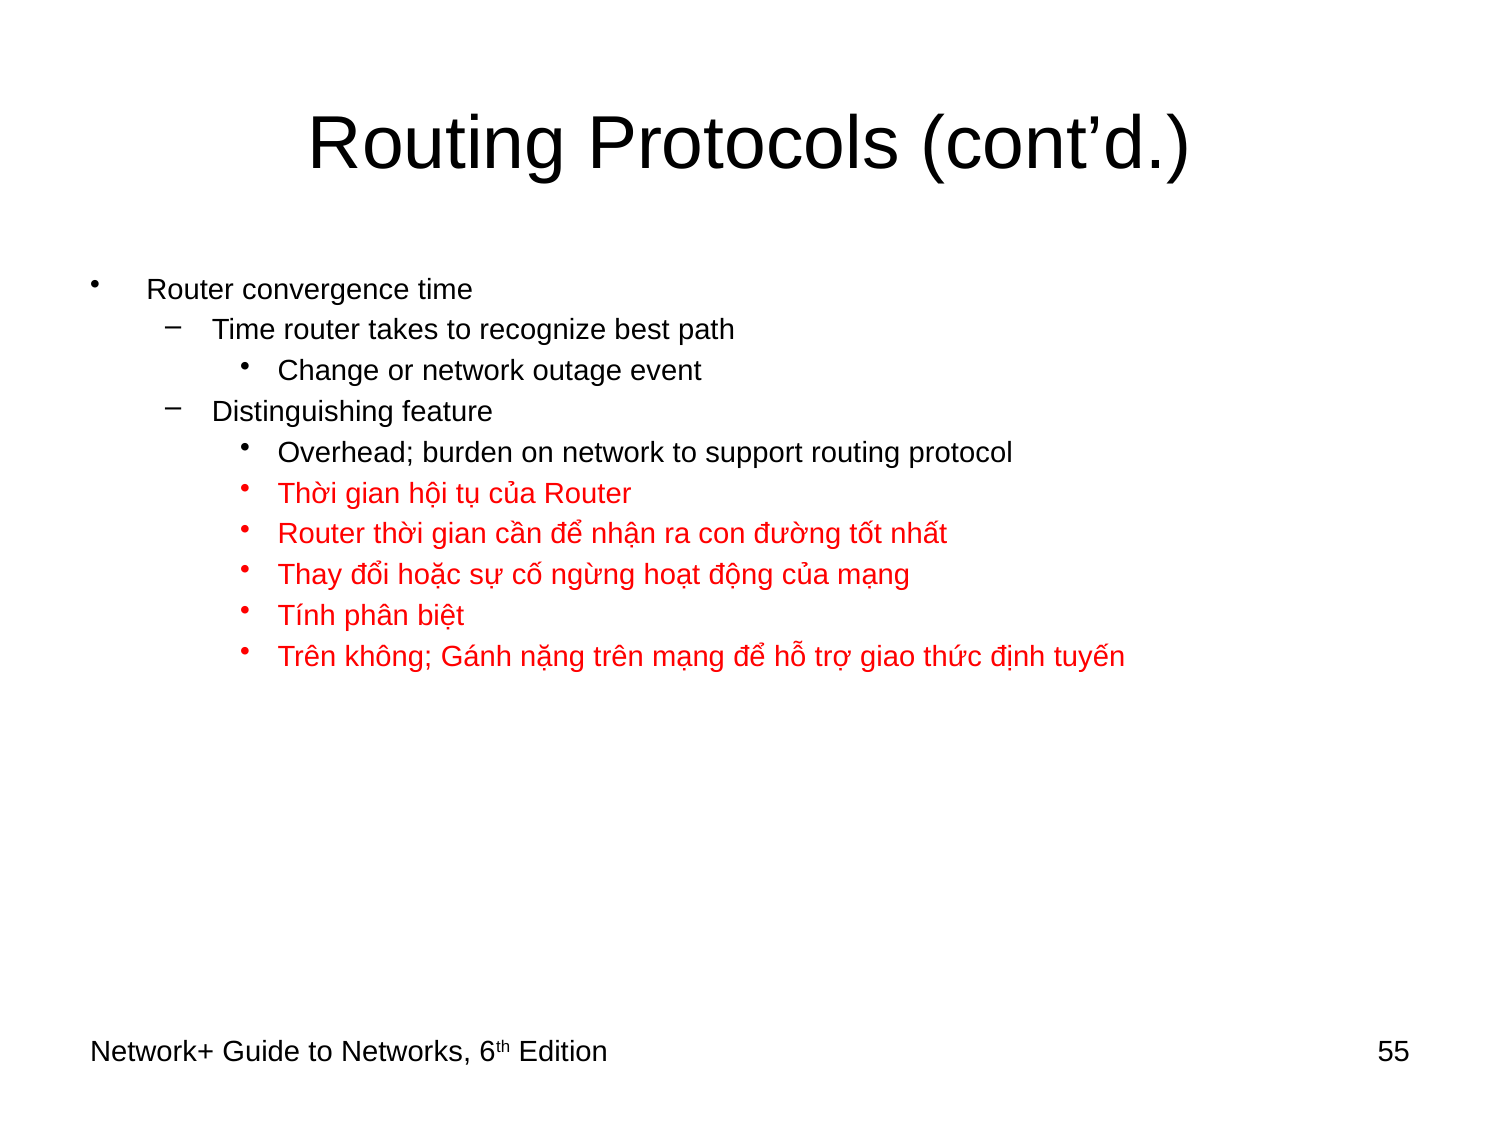

# Routing Protocols (cont’d.)
Router convergence time
Time router takes to recognize best path
Change or network outage event
Distinguishing feature
Overhead; burden on network to support routing protocol
Thời gian hội tụ của Router
Router thời gian cần để nhận ra con đường tốt nhất
Thay đổi hoặc sự cố ngừng hoạt động của mạng
Tính phân biệt
Trên không; Gánh nặng trên mạng để hỗ trợ giao thức định tuyến
Network+ Guide to Networks, 6th Edition
55